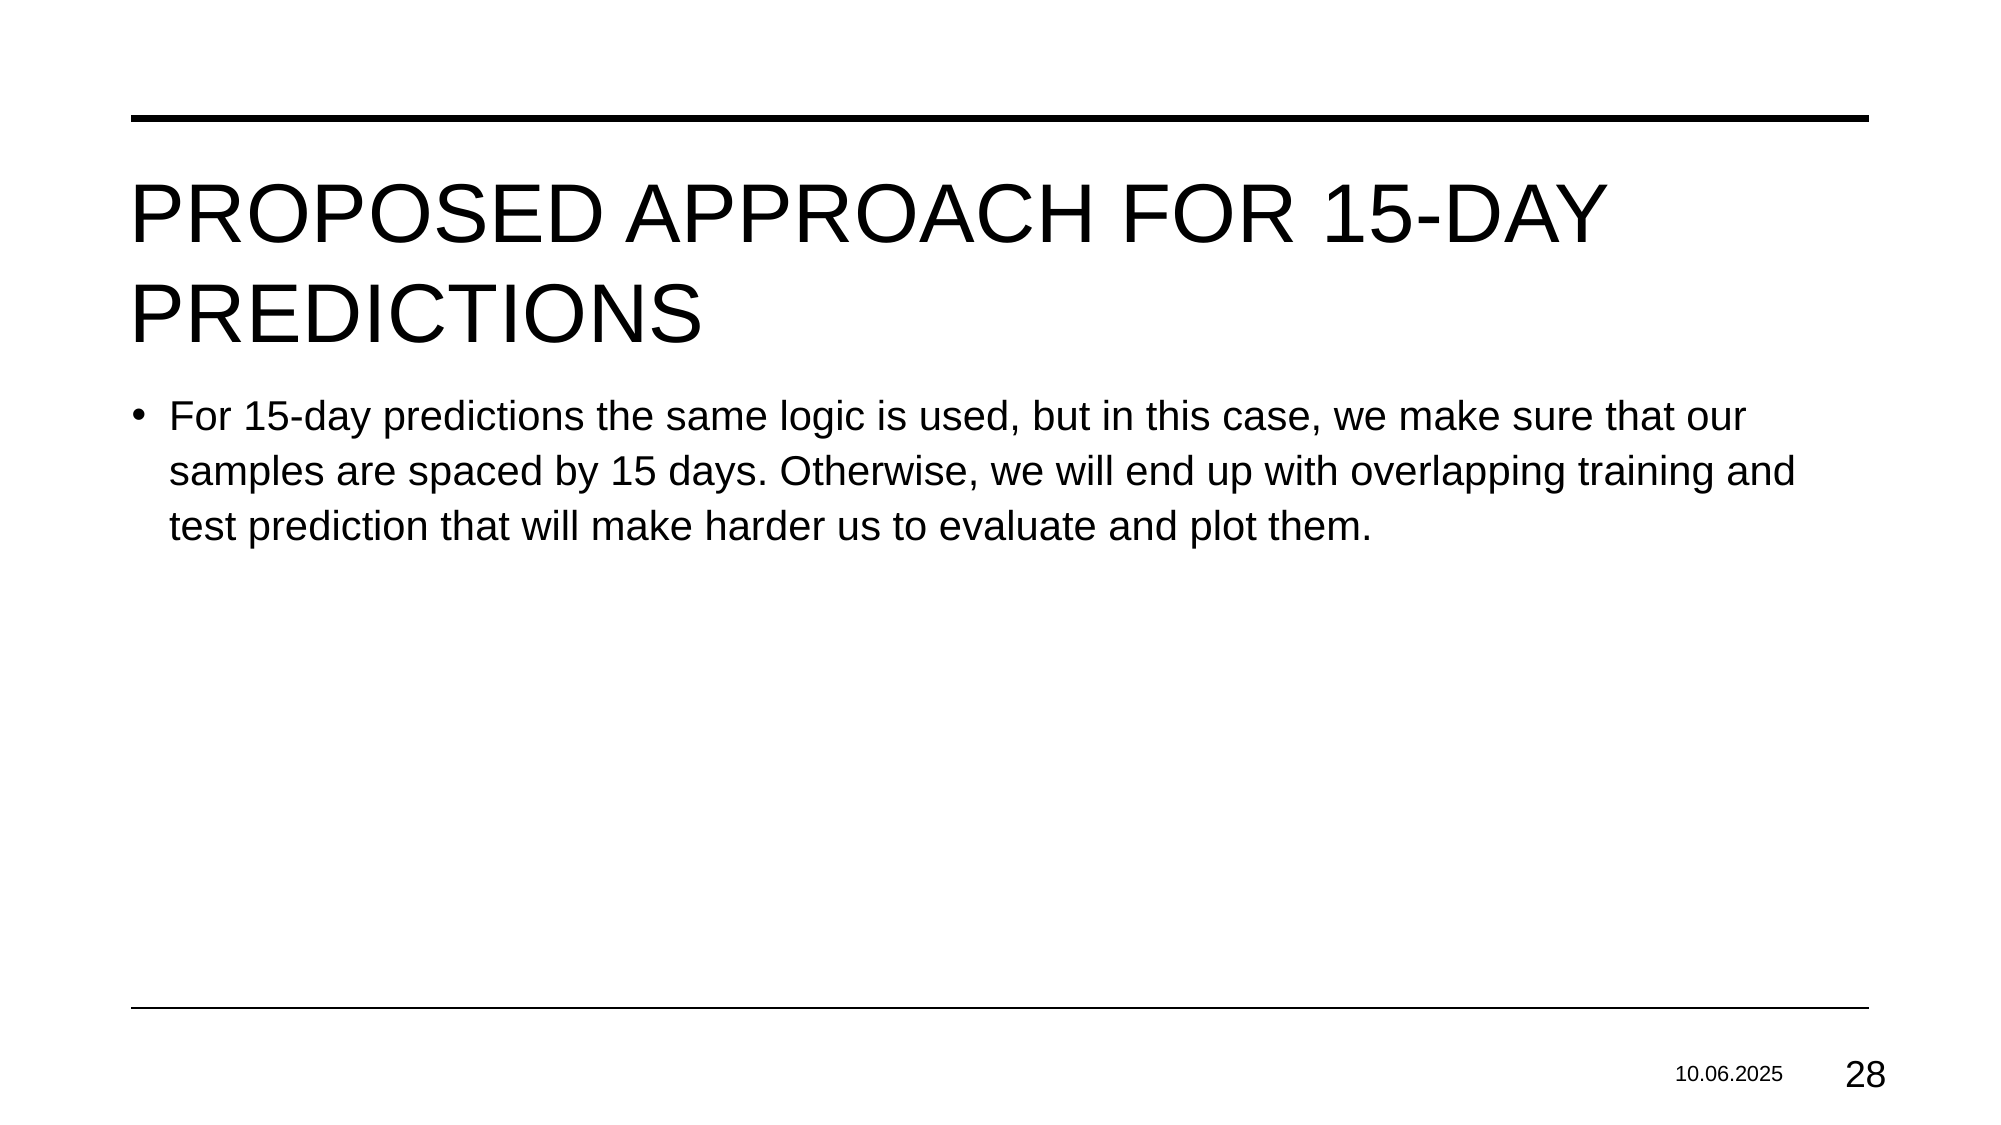

# PROPOSED APPROACH FOR 15-day predıctıons
For 15-day predictions the same logic is used, but in this case, we make sure that our samples are spaced by 15 days. Otherwise, we will end up with overlapping training and test prediction that will make harder us to evaluate and plot them.

10.06.2025
28